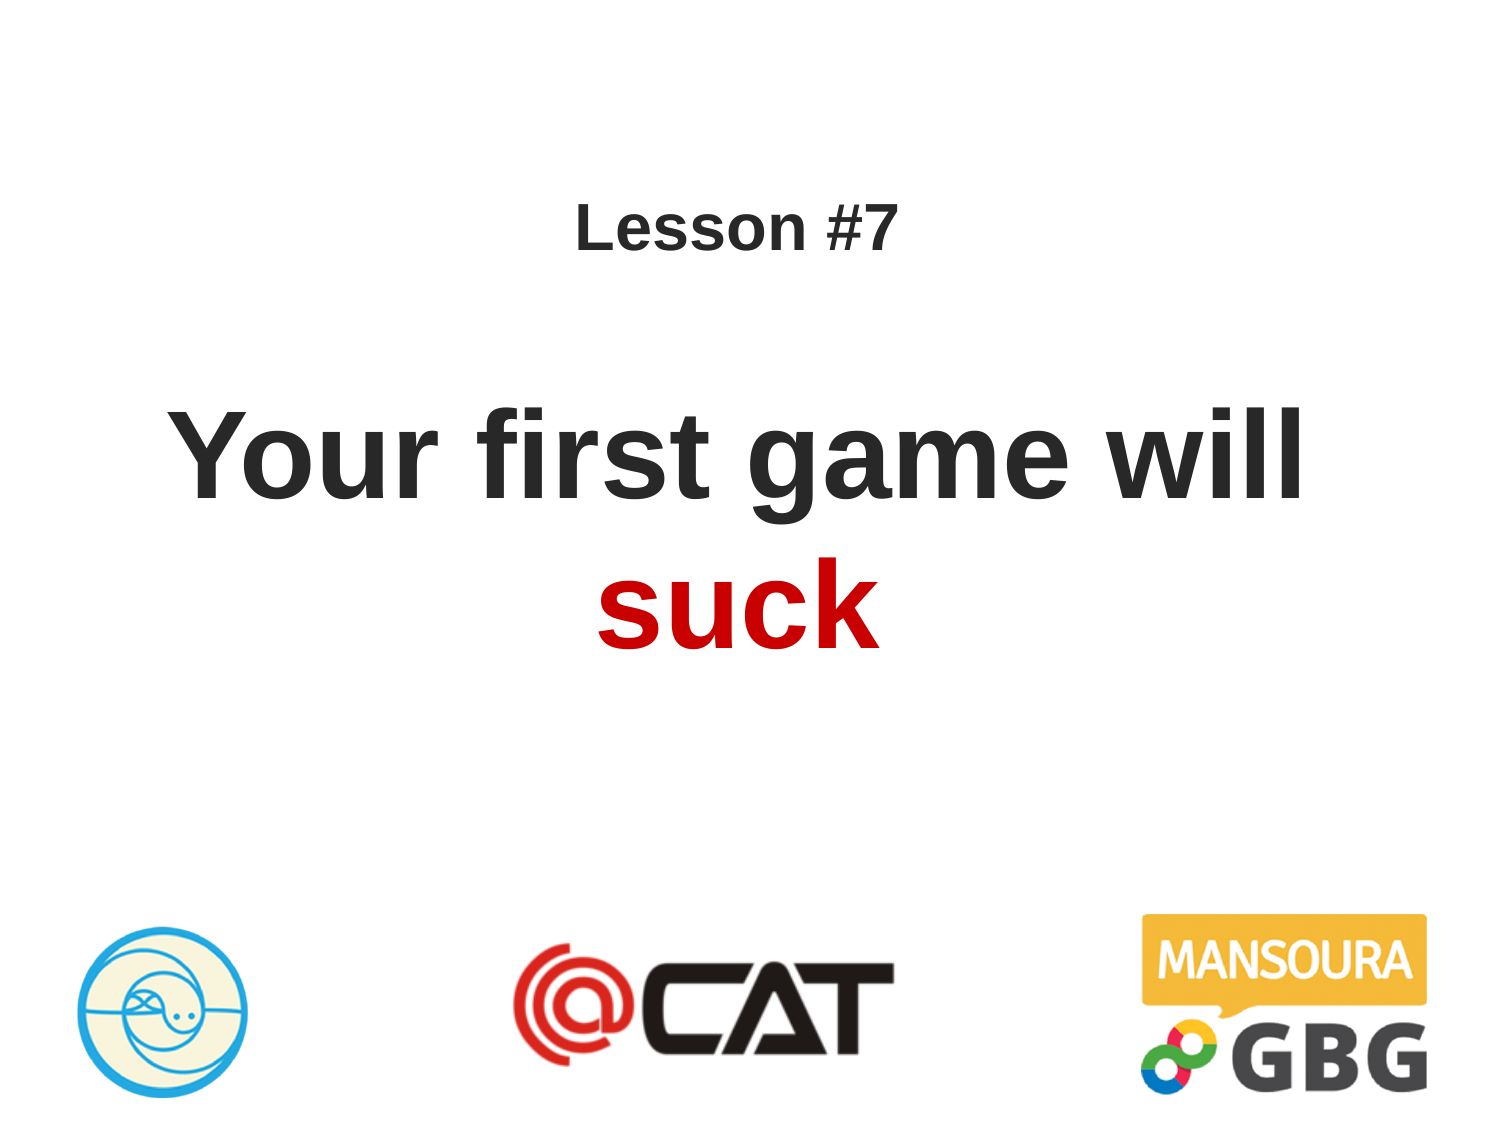

# Lesson #7 Your first game will suck